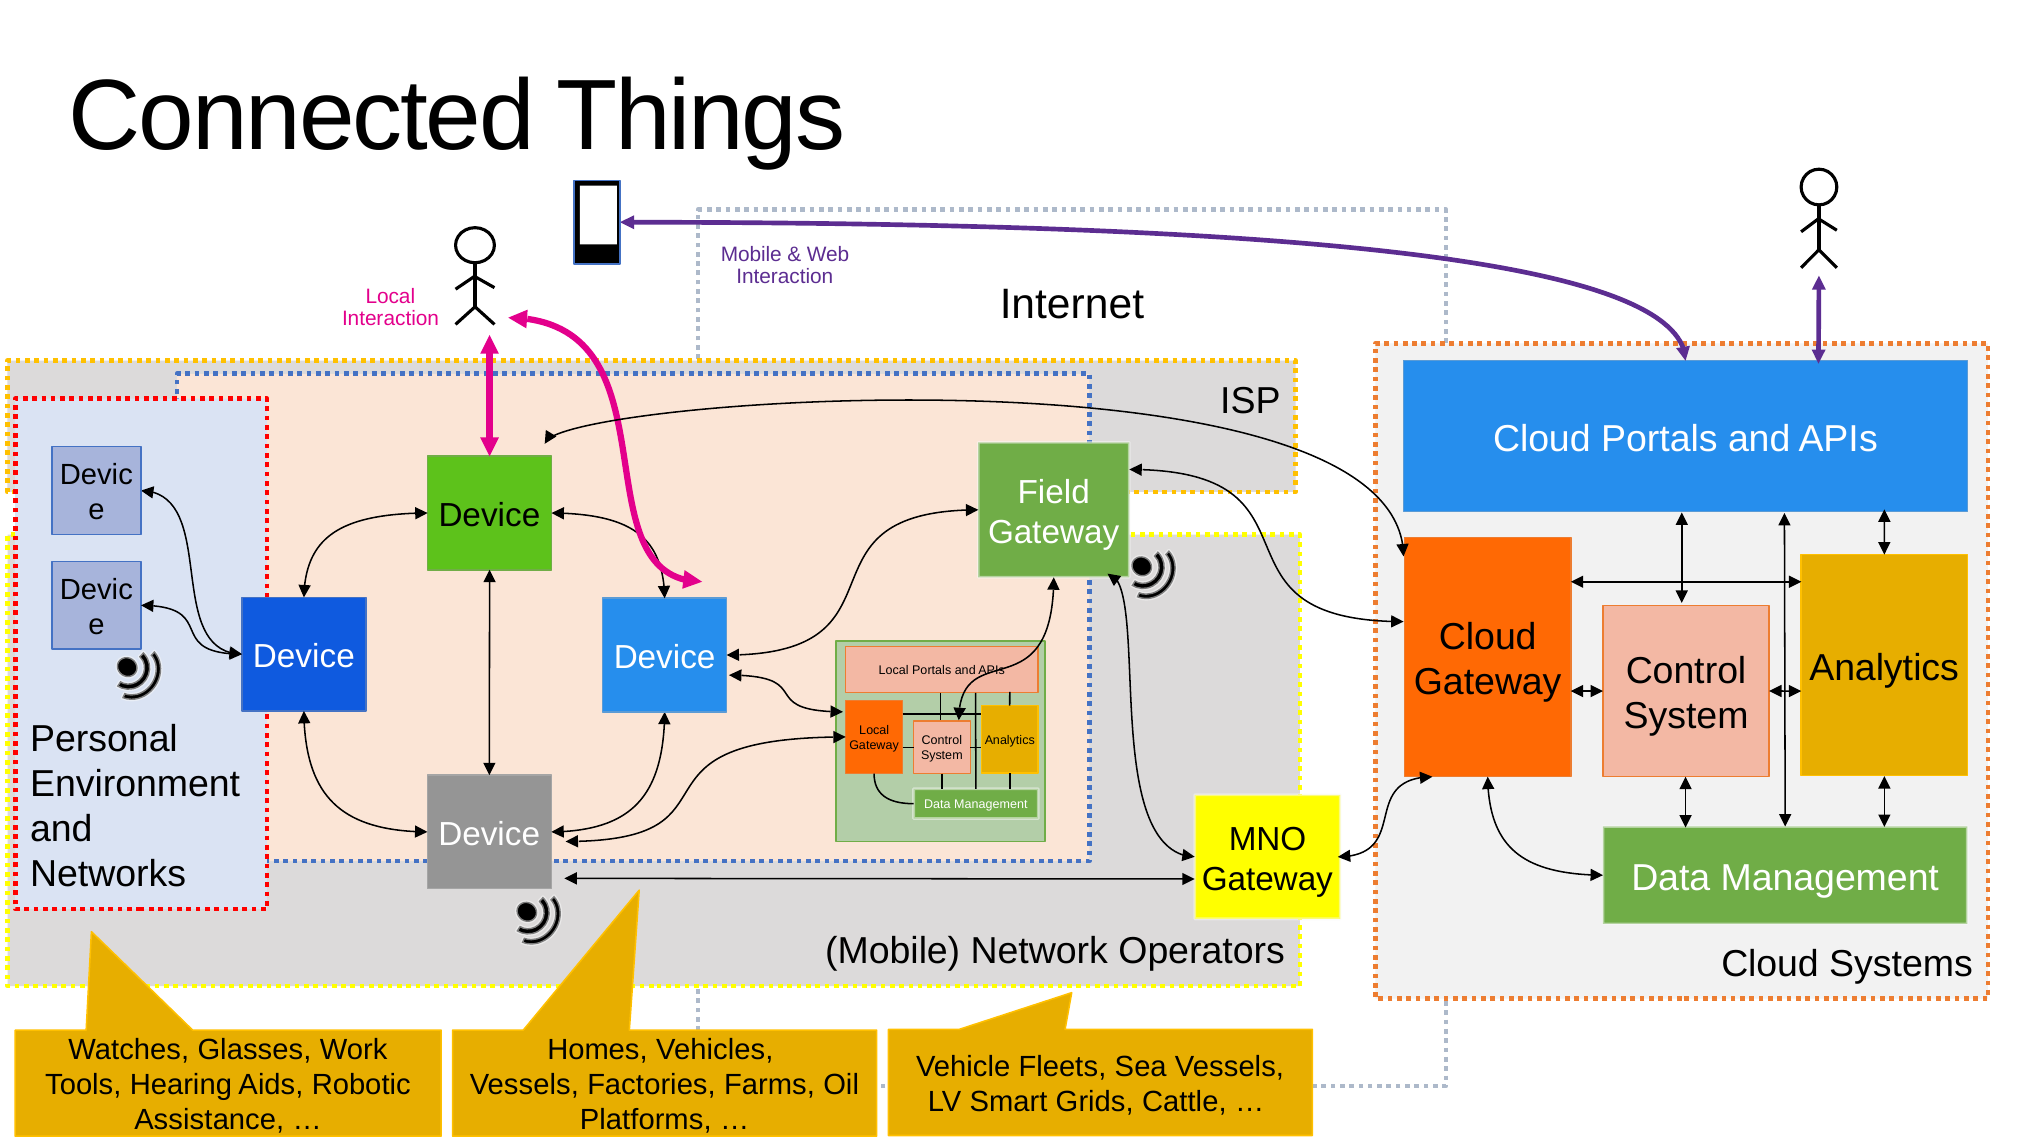

# Connected Things

Internet

Mobile & Web
Interaction
Local
Interaction

Cloud Systems
ISP
Cloud Portals and APIs

Personal Environment and Networks
Field Gateway

Device
Device
(Mobile) Network Operators
Cloud Gateway

Analytics
Device
Device
Device
Control System

Local Portals and APIs
Local Gateway
Analytics
Control System
Data Management

Device
MNO
Gateway
Data Management

Vehicle Fleets, Sea Vessels, LV Smart Grids, Cattle, …
Watches, Glasses, Work Tools, Hearing Aids, Robotic Assistance, …
Homes, Vehicles,
Vessels, Factories, Farms, Oil Platforms, …